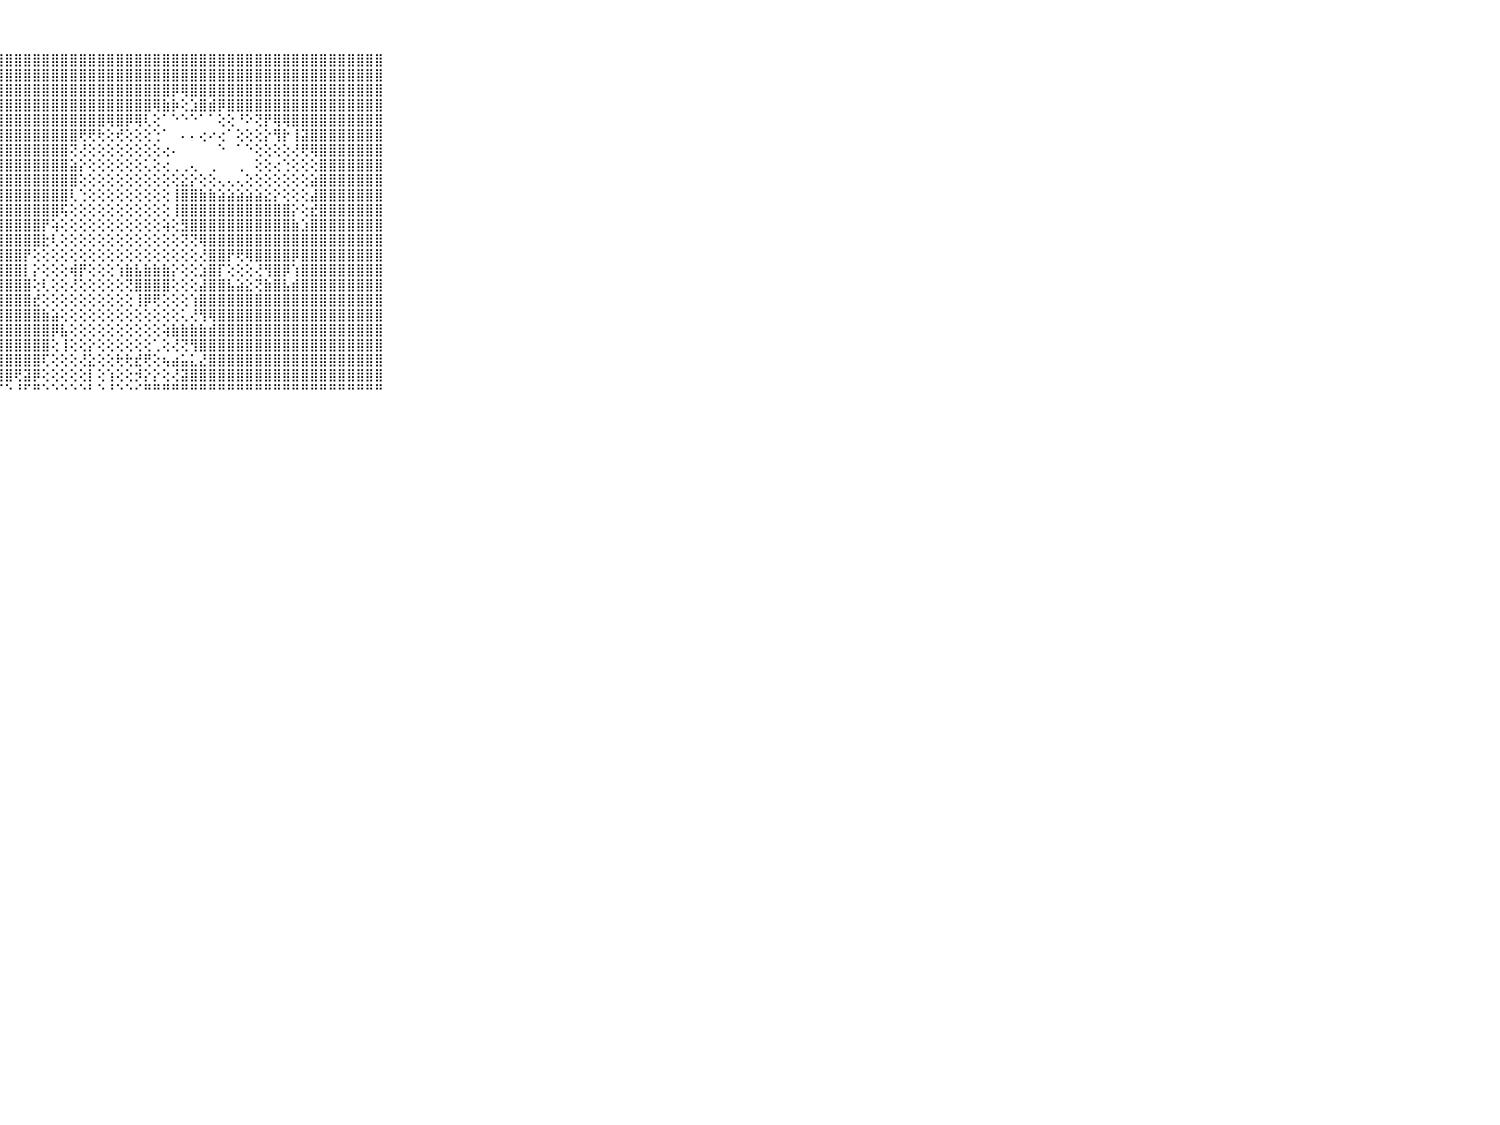

⠀⠀⠀⠀⠀⠀⠀⠀⠀⠀⠀⣿⣿⣿⣿⣿⣿⣿⣿⣿⣿⣿⣿⣿⣿⣿⣿⣿⣿⣿⣿⣿⣿⣿⣿⣿⣿⣿⣿⣿⣿⣿⣿⣿⣿⣿⣿⣿⣿⣿⣿⣿⣿⣿⣿⣿⣿⣿⣿⣿⣿⣿⣿⣿⣿⣿⣿⣿⣿⠀⠀⠀⠀⠀⠀⠀⠀⠀⠀⠀⠀
⠀⠀⠀⠀⠀⠀⠀⠀⠀⠀⠀⣿⣿⣿⣿⣿⣿⣿⣿⣿⣿⣿⣿⣿⣿⣿⣿⣿⣿⣿⣿⣿⣿⣿⣿⣿⣿⣿⣿⣿⣿⣿⣿⣿⣿⣿⣿⣿⣿⣿⣿⣿⣿⣿⣿⣿⣿⣿⣿⣿⣿⣿⣿⣿⣿⣿⣿⣿⣿⠀⠀⠀⠀⠀⠀⠀⠀⠀⠀⠀⠀
⠀⠀⠀⠀⠀⠀⠀⠀⠀⠀⠀⣿⣿⣿⣿⣿⣿⣿⣿⣿⣿⣿⣿⣿⣿⣿⣿⣿⣿⣿⣿⣿⣿⣿⣿⣿⣿⣿⣿⣿⣿⣿⣿⣿⣿⣿⡿⢿⣿⣿⣿⣿⣿⣿⣿⣿⣿⣿⣿⣿⣿⣿⣿⣿⣿⣿⣿⣿⣿⠀⠀⠀⠀⠀⠀⠀⠀⠀⠀⠀⠀
⠀⠀⠀⠀⠀⠀⠀⠀⠀⠀⠀⣿⣿⣿⣿⣿⣿⣿⣿⣿⣿⣿⣿⣿⣿⣿⣿⣿⣿⣿⣿⣿⣿⣿⣿⣿⣿⣿⣿⣿⣿⣿⣿⣿⢿⣷⡷⢕⣱⣿⣾⡿⣿⣿⣿⣿⣿⣿⣿⣿⣿⣿⣿⣿⣿⣿⣿⣿⣿⠀⠀⠀⠀⠀⠀⠀⠀⠀⠀⠀⠀
⠀⠀⠀⠀⠀⠀⠀⠀⠀⠀⠀⣿⣿⣿⣿⣿⣿⣿⣿⣿⣿⣿⣿⣿⣿⣿⣿⣿⣿⣿⣿⣿⣿⣿⣿⣿⣿⣿⣿⢿⣿⡿⢿⢇⢕⠁⠑⠑⠑⠁⠁⢕⢕⠘⠕⢝⡟⢿⢿⣿⣿⣿⣿⣿⣿⣿⣿⣿⣿⠀⠀⠀⠀⠀⠀⠀⠀⠀⠀⠀⠀
⠀⠀⠀⠀⠀⠀⠀⠀⠀⠀⠀⣿⣿⣿⣿⣿⣿⣿⣿⣿⣿⣿⣿⣿⣿⣿⣿⣿⣿⣿⣿⣿⣿⣿⣿⣿⢟⢟⢗⢕⢞⢕⢕⢕⢑⠁⠀⠄⠄⢔⠔⢔⠁⢕⢕⢕⡕⢻⡗⢸⣽⣿⣿⣿⣿⣿⣿⣿⣿⠀⠀⠀⠀⠀⠀⠀⠀⠀⠀⠀⠀
⠀⠀⠀⠀⠀⠀⠀⠀⠀⠀⠀⣿⣿⣿⣿⣿⣿⣿⣿⣿⣿⣿⣿⣿⣿⣿⣿⣿⣿⣿⣿⣿⣿⣿⣿⢝⢜⢕⢕⢕⢕⢕⢕⢕⢕⢔⠄⠀⠀⠀⠀⠑⠀⠁⠑⢕⢕⢕⢕⢜⢟⢿⣿⣿⣿⣿⣿⣿⣿⠀⠀⠀⠀⠀⠀⠀⠀⠀⠀⠀⠀
⠀⠀⠀⠀⠀⠀⠀⠀⠀⠀⠀⣿⣿⣿⣿⣿⣿⣿⣿⣿⣿⣿⣿⣿⣿⣿⣿⣿⣿⣿⣿⣿⣿⣿⣿⣵⡕⢕⢕⢕⢕⢕⢕⢅⢕⢔⢀⢀⢄⠀⢀⠀⠀⢀⠀⢕⢕⢔⢑⢕⢕⢕⣿⣿⣿⣿⣿⣿⣿⠀⠀⠀⠀⠀⠀⠀⠀⠀⠀⠀⠀
⠀⠀⠀⠀⠀⠀⠀⠀⠀⠀⠀⣿⣿⣿⣿⣿⣿⣿⣿⣿⣿⣿⣿⣿⣿⣿⣿⣿⣿⣿⣿⣿⣿⣿⣿⣿⢕⢕⢕⢕⢕⢕⢕⢕⢕⢕⢕⣕⡕⢕⢕⢄⢄⢄⢕⢕⢕⢕⢕⢕⢕⣵⣿⣿⣿⣿⣿⣿⣿⠀⠀⠀⠀⠀⠀⠀⠀⠀⠀⠀⠀
⠀⠀⠀⠀⠀⠀⠀⠀⠀⠀⠀⣿⣿⣿⣿⣿⣿⣿⣿⣿⣿⣿⣿⣿⣿⣿⣿⣿⣿⣿⣿⣿⣿⣿⣿⢇⢑⢕⢕⢕⢕⢕⢕⢕⢕⢕⢸⣿⣿⣷⣷⣵⣵⣵⣵⣵⣕⡕⢕⢕⢕⣼⣿⣿⣿⣿⣿⣿⣿⠀⠀⠀⠀⠀⠀⠀⠀⠀⠀⠀⠀
⠀⠀⠀⠀⠀⠀⠀⠀⠀⠀⠀⣿⣿⣿⣿⣿⣿⣿⣿⣿⣿⣿⣿⣿⣿⣿⣿⣿⣿⣿⣿⣿⣿⣿⢯⢕⢕⢕⢕⢕⢕⢕⢕⢕⢕⢕⢸⣿⣿⣿⣿⣿⣿⣿⣿⣿⣿⣿⣿⡕⢕⣞⣿⣿⣿⣿⣿⣿⣿⠀⠀⠀⠀⠀⠀⠀⠀⠀⠀⠀⠀
⠀⠀⠀⠀⠀⠀⠀⠀⠀⠀⠀⣿⣿⣿⣿⣿⣿⣿⣿⣿⣿⣿⣿⣿⣿⣿⣿⣿⣿⣿⣿⣿⡟⢵⢕⢕⢕⢕⢕⢕⢕⢕⢕⢕⢕⢵⢕⣻⣿⣿⣿⣿⣿⣿⣿⣿⣿⣿⣿⣷⣱⣿⣿⣿⣿⣿⣿⣿⣿⠀⠀⠀⠀⠀⠀⠀⠀⠀⠀⠀⠀
⠀⠀⠀⠀⠀⠀⠀⠀⠀⠀⠀⣿⣿⣿⣿⣿⣿⣿⣿⣿⣿⣿⣿⣿⣿⣿⣿⣿⣿⣿⣿⣿⣗⢇⢕⢕⢕⢕⢕⢕⢕⢕⢕⢕⢕⢕⢕⢝⢝⢿⣿⣿⣿⣿⣿⣿⣿⣿⣿⣿⣿⣿⣿⣿⣿⣿⣿⣿⣿⠀⠀⠀⠀⠀⠀⠀⠀⠀⠀⠀⠀
⠀⠀⠀⠀⠀⠀⠀⠀⠀⠀⠀⣿⣿⣿⣿⣿⣿⣿⣿⣿⣿⣿⣿⣿⣿⣿⣿⣿⣿⣿⡟⢕⢕⢕⢕⢕⢕⢕⢕⢕⢕⢕⢕⢕⢕⢕⢕⢕⢕⢜⣿⣿⡟⢟⢿⣿⣿⣿⣿⡿⣿⣿⣿⣿⣿⣿⣿⣿⣿⠀⠀⠀⠀⠀⠀⠀⠀⠀⠀⠀⠀
⠀⠀⠀⠀⠀⠀⠀⠀⠀⠀⠀⣿⣿⣿⣿⣿⣿⣿⣿⣿⣿⣿⣿⣿⣿⣿⣿⣿⣿⣿⡇⡕⢕⢕⢕⢾⡟⢕⢕⢕⢱⣷⣧⣷⣷⣷⡕⢕⢕⣱⣿⡏⢕⢕⢕⢜⢻⣿⡿⢱⣿⣿⣿⣿⣿⣿⣿⣿⣿⠀⠀⠀⠀⠀⠀⠀⠀⠀⠀⠀⠀
⠀⠀⠀⠀⠀⠀⠀⠀⠀⠀⠀⣿⣿⣿⣿⣿⣿⣿⣿⣿⣿⣿⣿⣿⣿⣿⣿⣿⣿⣿⣿⢕⢇⢕⢕⢜⢕⢕⢕⢕⢕⢝⣿⣿⣿⣿⢕⢕⢕⣼⣿⣿⣧⣵⣕⢝⣷⣿⣧⣾⣿⣿⣿⣿⣿⣿⣿⣿⣿⠀⠀⠀⠀⠀⠀⠀⠀⠀⠀⠀⠀
⠀⠀⠀⠀⠀⠀⠀⠀⠀⠀⠀⣿⣿⣿⣿⣿⣿⣿⣿⣿⣿⣿⣿⣿⣿⣿⣿⣿⣿⣿⣿⣞⢕⢕⢕⢕⢕⢕⢕⢕⢕⢕⢸⡿⢟⢕⢕⢕⢱⣿⣿⣿⣿⣿⣿⣿⣿⣿⣿⣿⣿⣿⣿⣿⣿⣿⣿⣿⣿⠀⠀⠀⠀⠀⠀⠀⠀⠀⠀⠀⠀
⠀⠀⠀⠀⠀⠀⠀⠀⠀⠀⠀⣿⣿⣿⣿⣿⣿⣿⣿⣿⣿⣿⣿⣿⣿⣿⣿⣿⣿⣿⣿⣿⣷⣵⢕⢕⢕⢕⢕⢕⢕⢕⢕⢕⢕⢕⢕⢅⢜⢻⢿⣿⣿⣿⣿⣿⣿⣿⣿⣿⣿⣿⣿⣿⣿⣿⣿⣿⣿⠀⠀⠀⠀⠀⠀⠀⠀⠀⠀⠀⠀
⠀⠀⠀⠀⠀⠀⠀⠀⠀⠀⠀⣿⣿⣿⣿⣿⣿⣿⣿⣿⣿⣿⣿⣿⣿⣿⣿⣿⣿⣿⣿⣿⣿⡿⣧⢕⢕⢕⢕⢕⢕⢕⢕⢕⢕⢵⣷⣷⣷⣷⣾⣿⣿⣿⣿⣿⣿⣿⣿⣿⣿⣿⣿⣿⣿⣿⣿⣿⣿⠀⠀⠀⠀⠀⠀⠀⠀⠀⠀⠀⠀
⠀⠀⠀⠀⠀⠀⠀⠀⠀⠀⠀⣿⣿⣿⣿⣿⣿⣿⣿⣿⣿⣿⣿⣿⣿⣿⣿⣿⣿⣿⣿⣿⣿⢕⢸⢕⢕⡕⢕⢕⢕⢕⢕⢕⢁⢕⢜⢝⢻⣿⣿⣿⣿⣿⣿⣿⣿⣿⣿⣿⣿⣿⣿⣿⣿⣿⣿⣿⣿⠀⠀⠀⠀⠀⠀⠀⠀⠀⠀⠀⠀
⠀⠀⠀⠀⠀⠀⠀⠀⠀⠀⠀⣿⣿⣿⣿⣿⣿⣿⣿⣿⣿⣿⣿⣿⣿⣿⣿⣿⣿⣿⣿⣿⢏⢕⢕⢕⢜⣕⢕⢕⢗⢗⣞⢟⢕⢦⣴⣥⣅⣜⣿⣿⣿⣿⣿⣿⣿⣿⣿⣿⣿⣿⣿⣿⣿⣿⣿⣿⣿⠀⠀⠀⠀⠀⠀⠀⠀⠀⠀⠀⠀
⠀⠀⠀⠀⠀⠀⠀⠀⠀⠀⠀⣿⣿⣿⣿⣿⣿⣿⣿⣿⣿⣿⣿⣿⣿⣿⣿⣿⣿⢟⣽⡿⢕⢕⢕⢕⢕⡇⢕⢱⢕⢕⡺⡕⡕⢕⢜⣽⣿⣿⣿⣿⣿⣿⣿⣿⣿⣿⣿⣿⣿⣿⣿⣿⣿⣿⣿⣿⣿⠀⠀⠀⠀⠀⠀⠀⠀⠀⠀⠀⠀
⠀⠀⠀⠀⠀⠀⠀⠀⠀⠀⠀⠛⠛⠛⠛⠛⠛⠛⠛⠛⠛⠛⠛⠛⠛⠛⠛⠋⠑⠘⠋⠛⠑⠑⠑⠑⠑⠃⠑⠘⠑⠑⠊⠛⠛⠛⠛⠛⠛⠛⠛⠛⠛⠛⠛⠛⠛⠛⠛⠛⠛⠛⠛⠛⠛⠛⠛⠛⠛⠀⠀⠀⠀⠀⠀⠀⠀⠀⠀⠀⠀